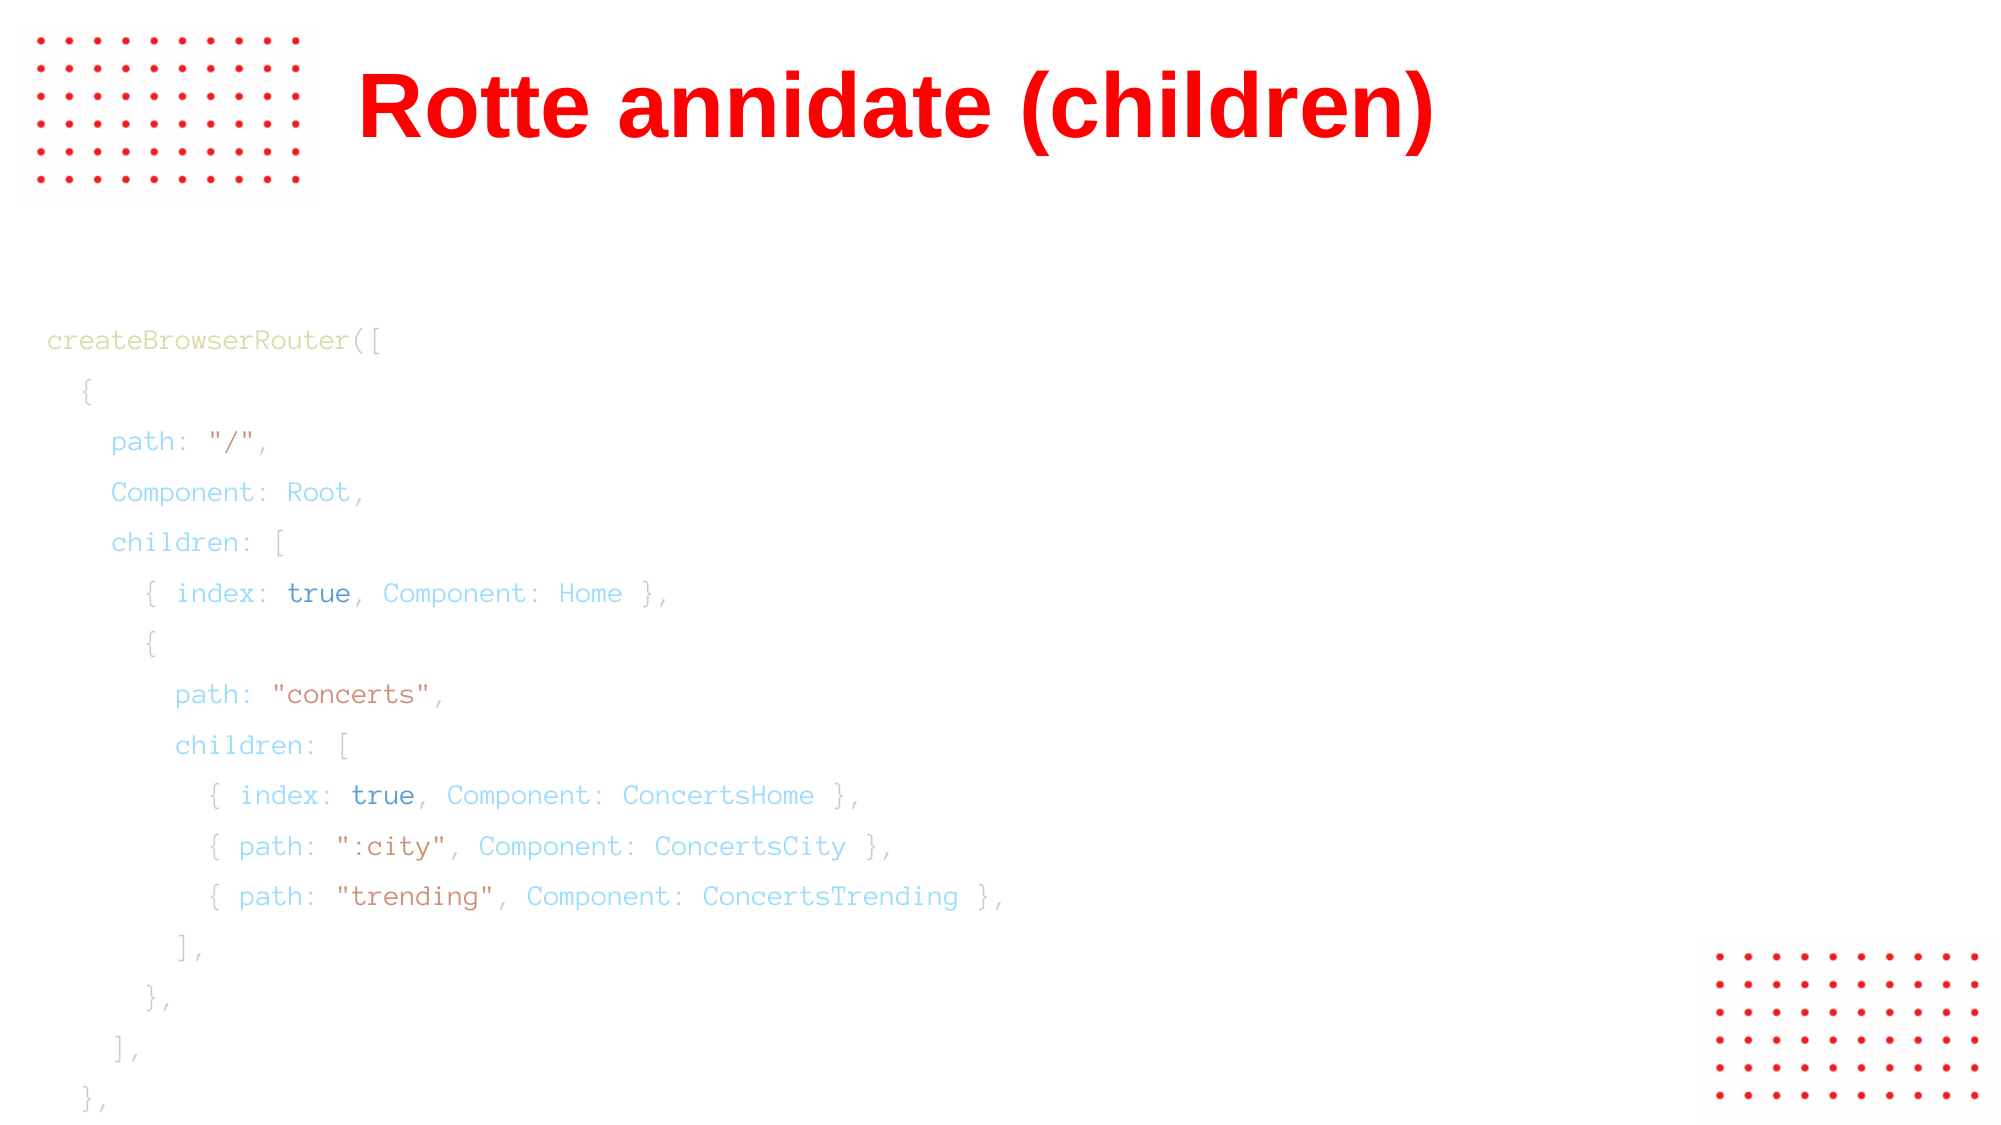

# Rotte annidate (children)
createBrowserRouter([
  {
    path: "/",
    Component: Root,
    children: [
      { index: true, Component: Home },
      {
        path: "concerts",
        children: [
          { index: true, Component: ConcertsHome },
          { path: ":city", Component: ConcertsCity },
          { path: "trending", Component: ConcertsTrending },
        ],
      },
    ],
  },
]);